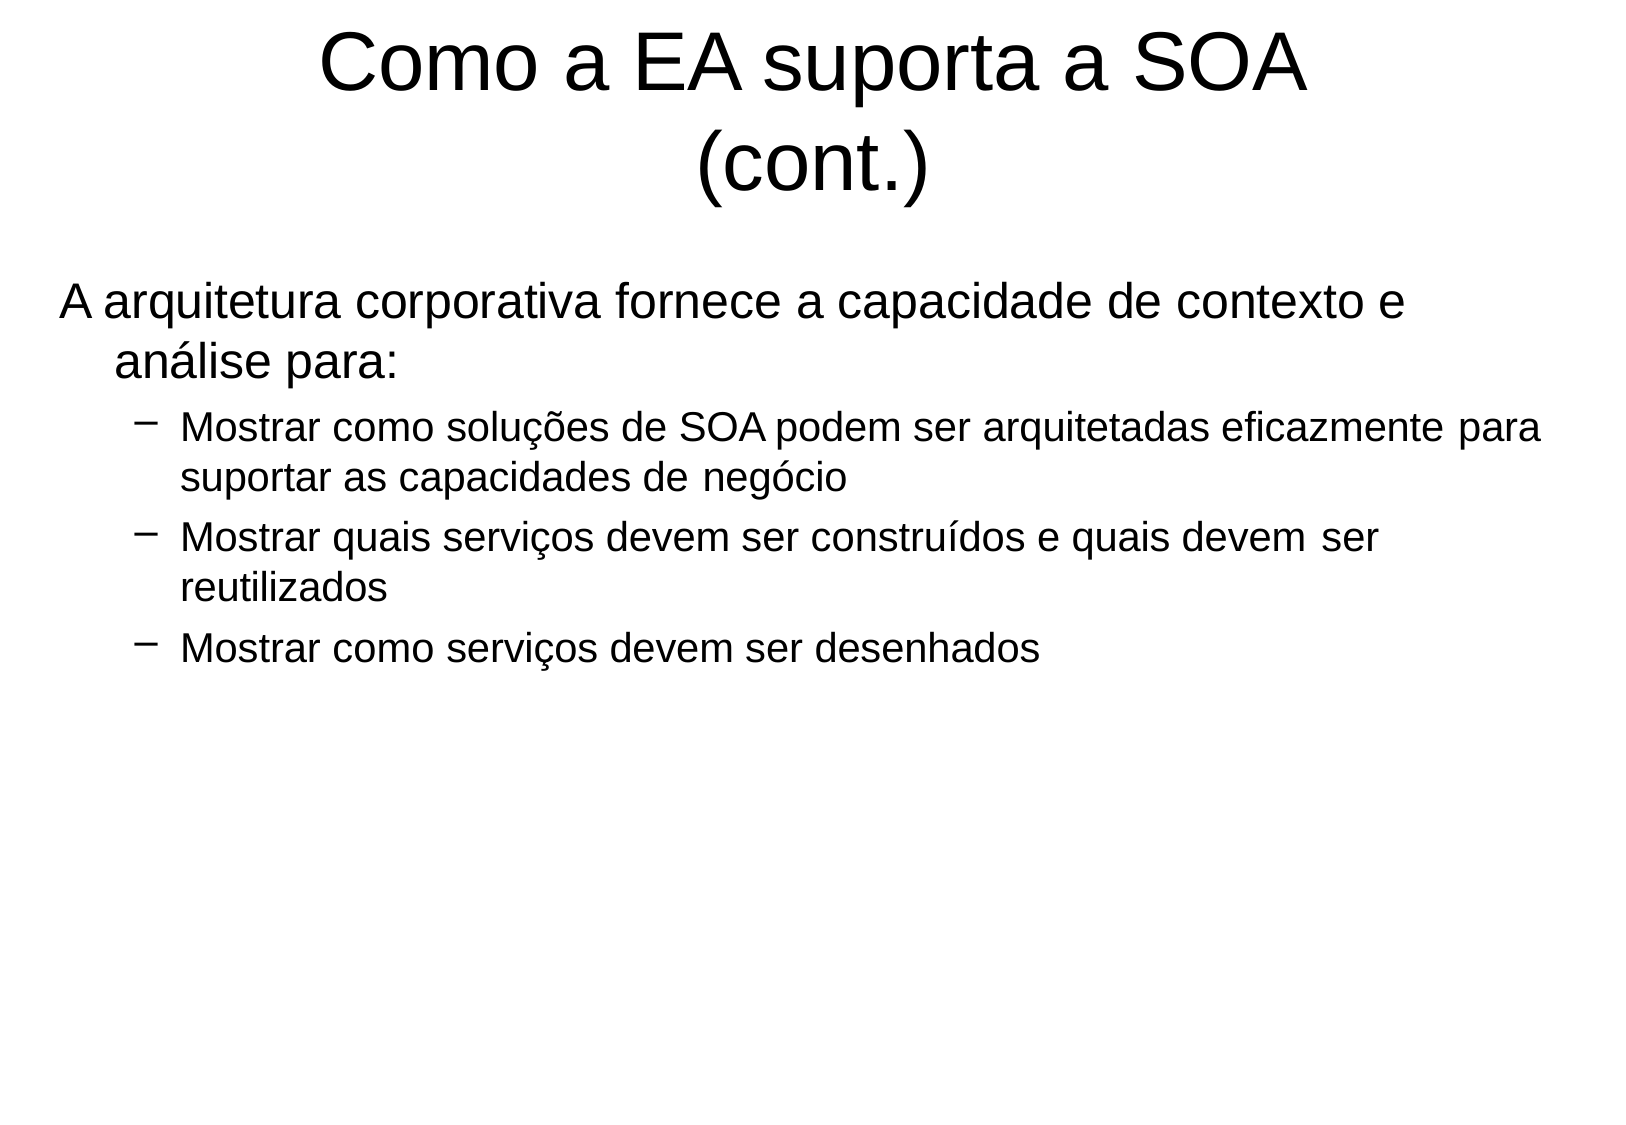

# Como a EA suporta a SOA (cont.)
A arquitetura corporativa fornece a capacidade de contexto e
análise para:
Mostrar como soluções de SOA podem ser arquitetadas eficazmente para
suportar as capacidades de negócio
Mostrar quais serviços devem ser construídos e quais devem ser
reutilizados
Mostrar como serviços devem ser desenhados